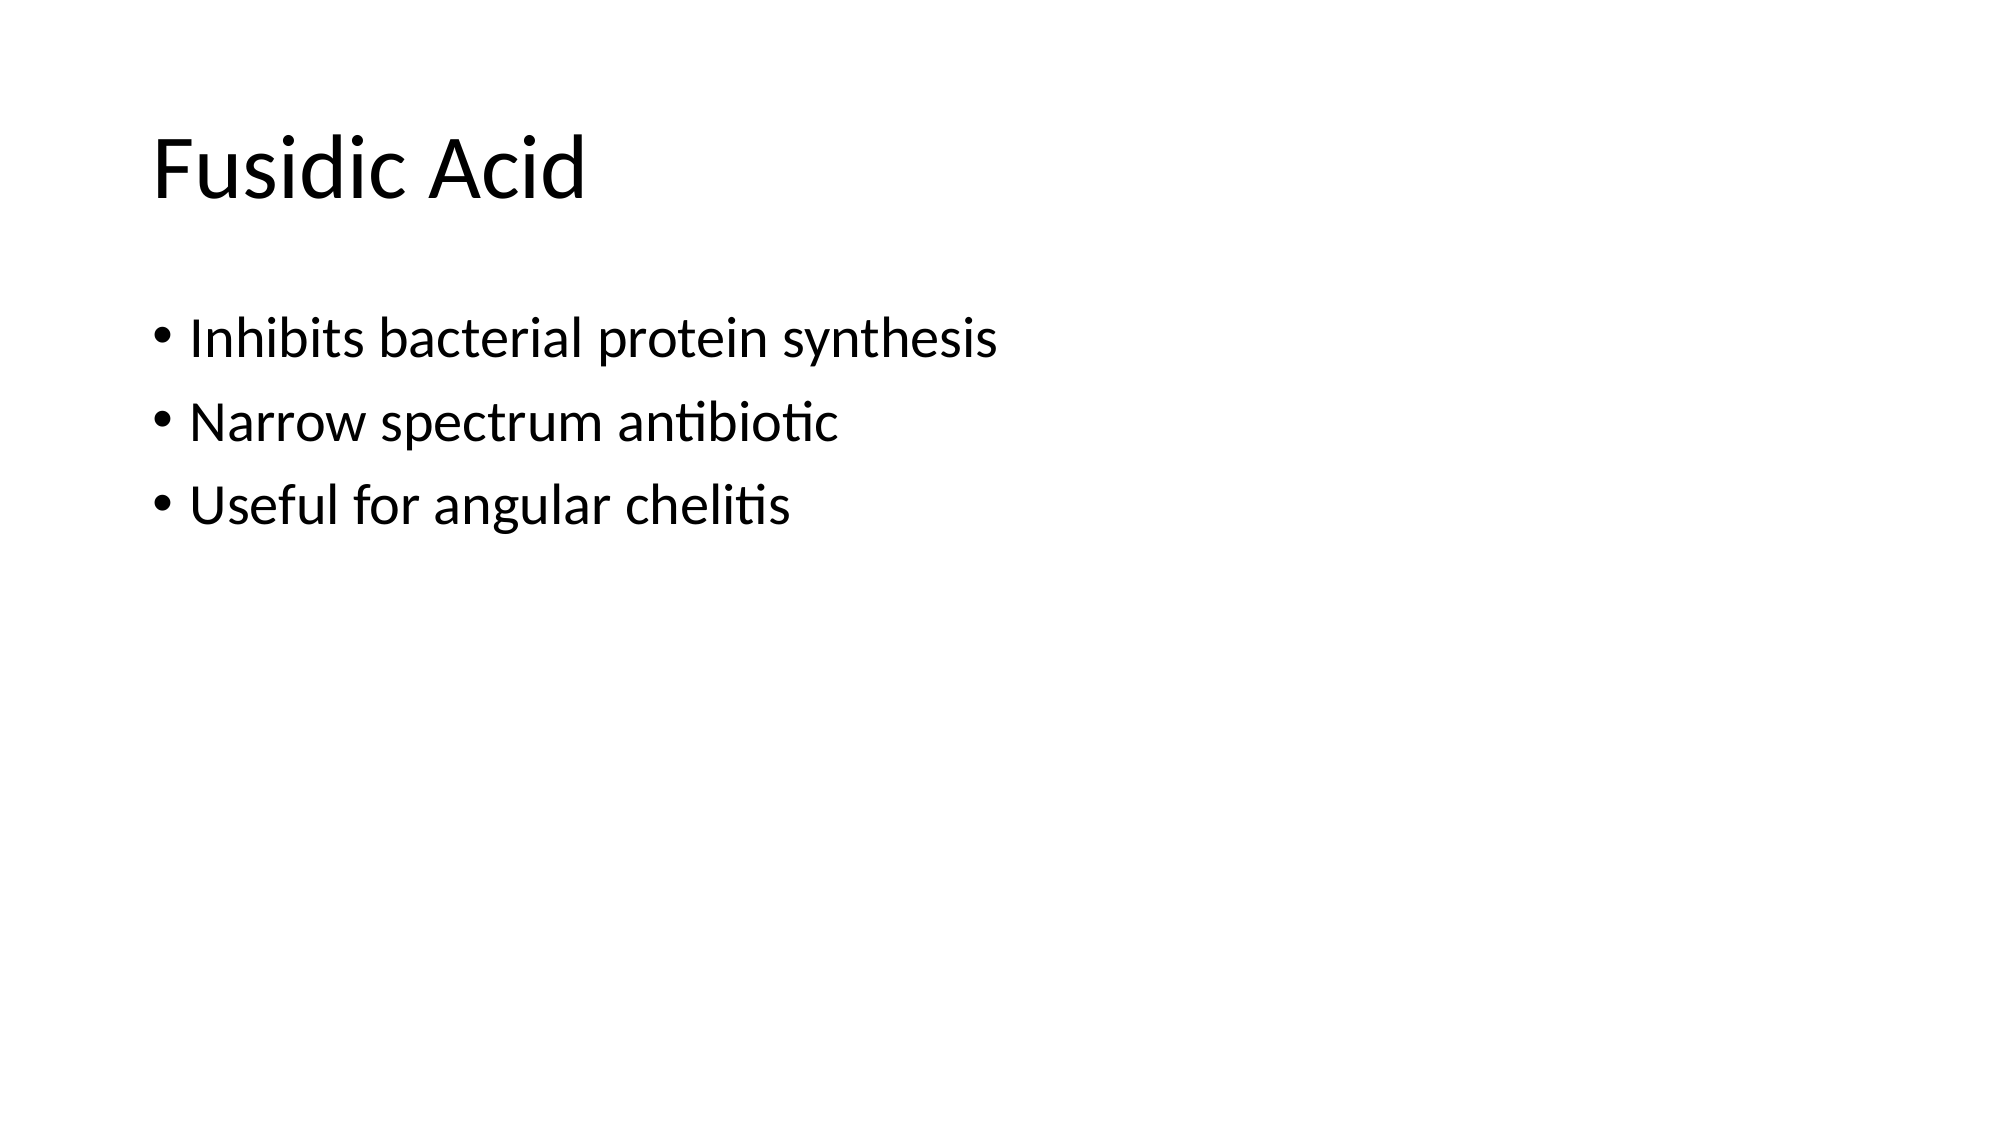

# Fusidic Acid
Inhibits bacterial protein synthesis
Narrow spectrum antibiotic
Useful for angular chelitis